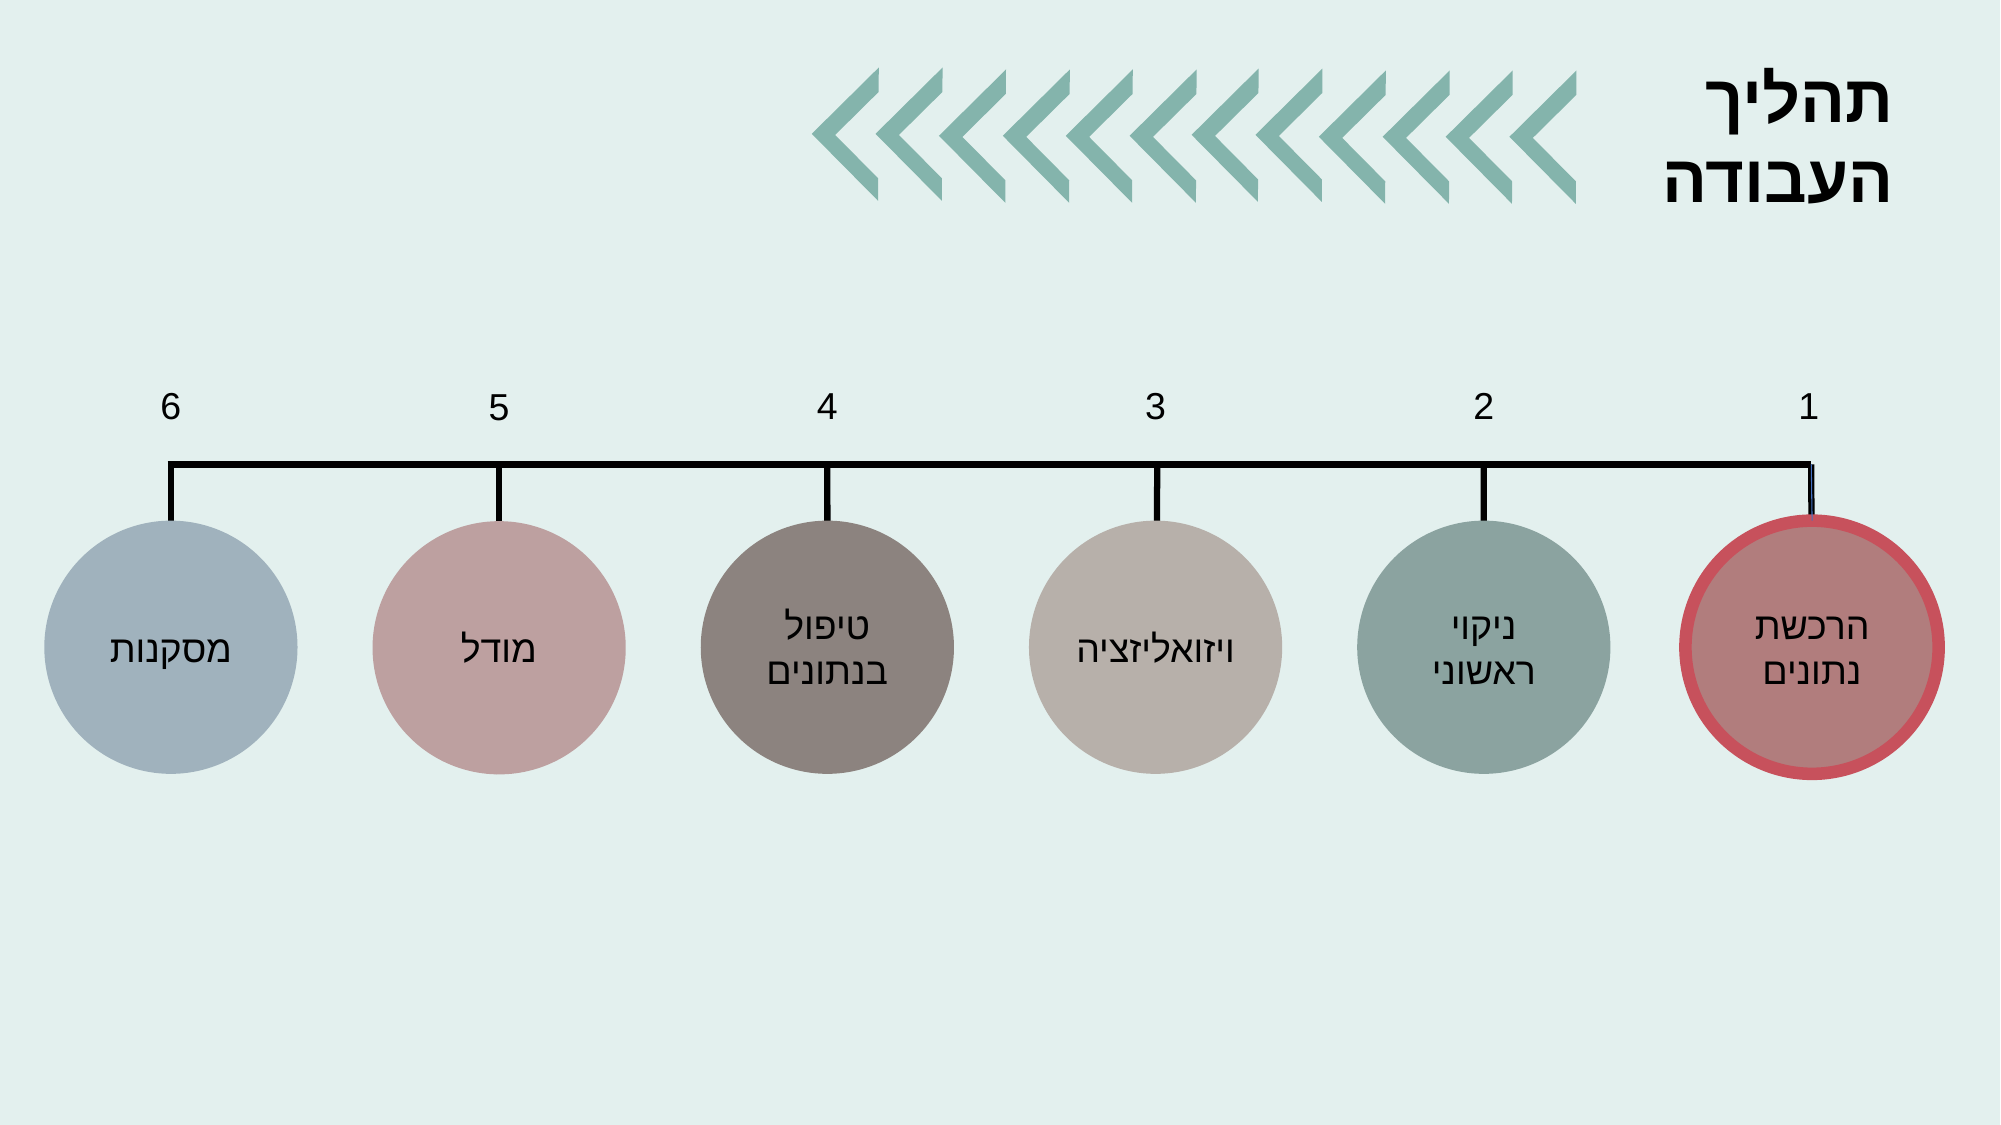

תהליך
העבודה

6
4
3
2
1
5
מסקנות
טיפול בנתונים
ויזואליזציה
ניקוי ראשוני
הרכשת נתונים
מודל